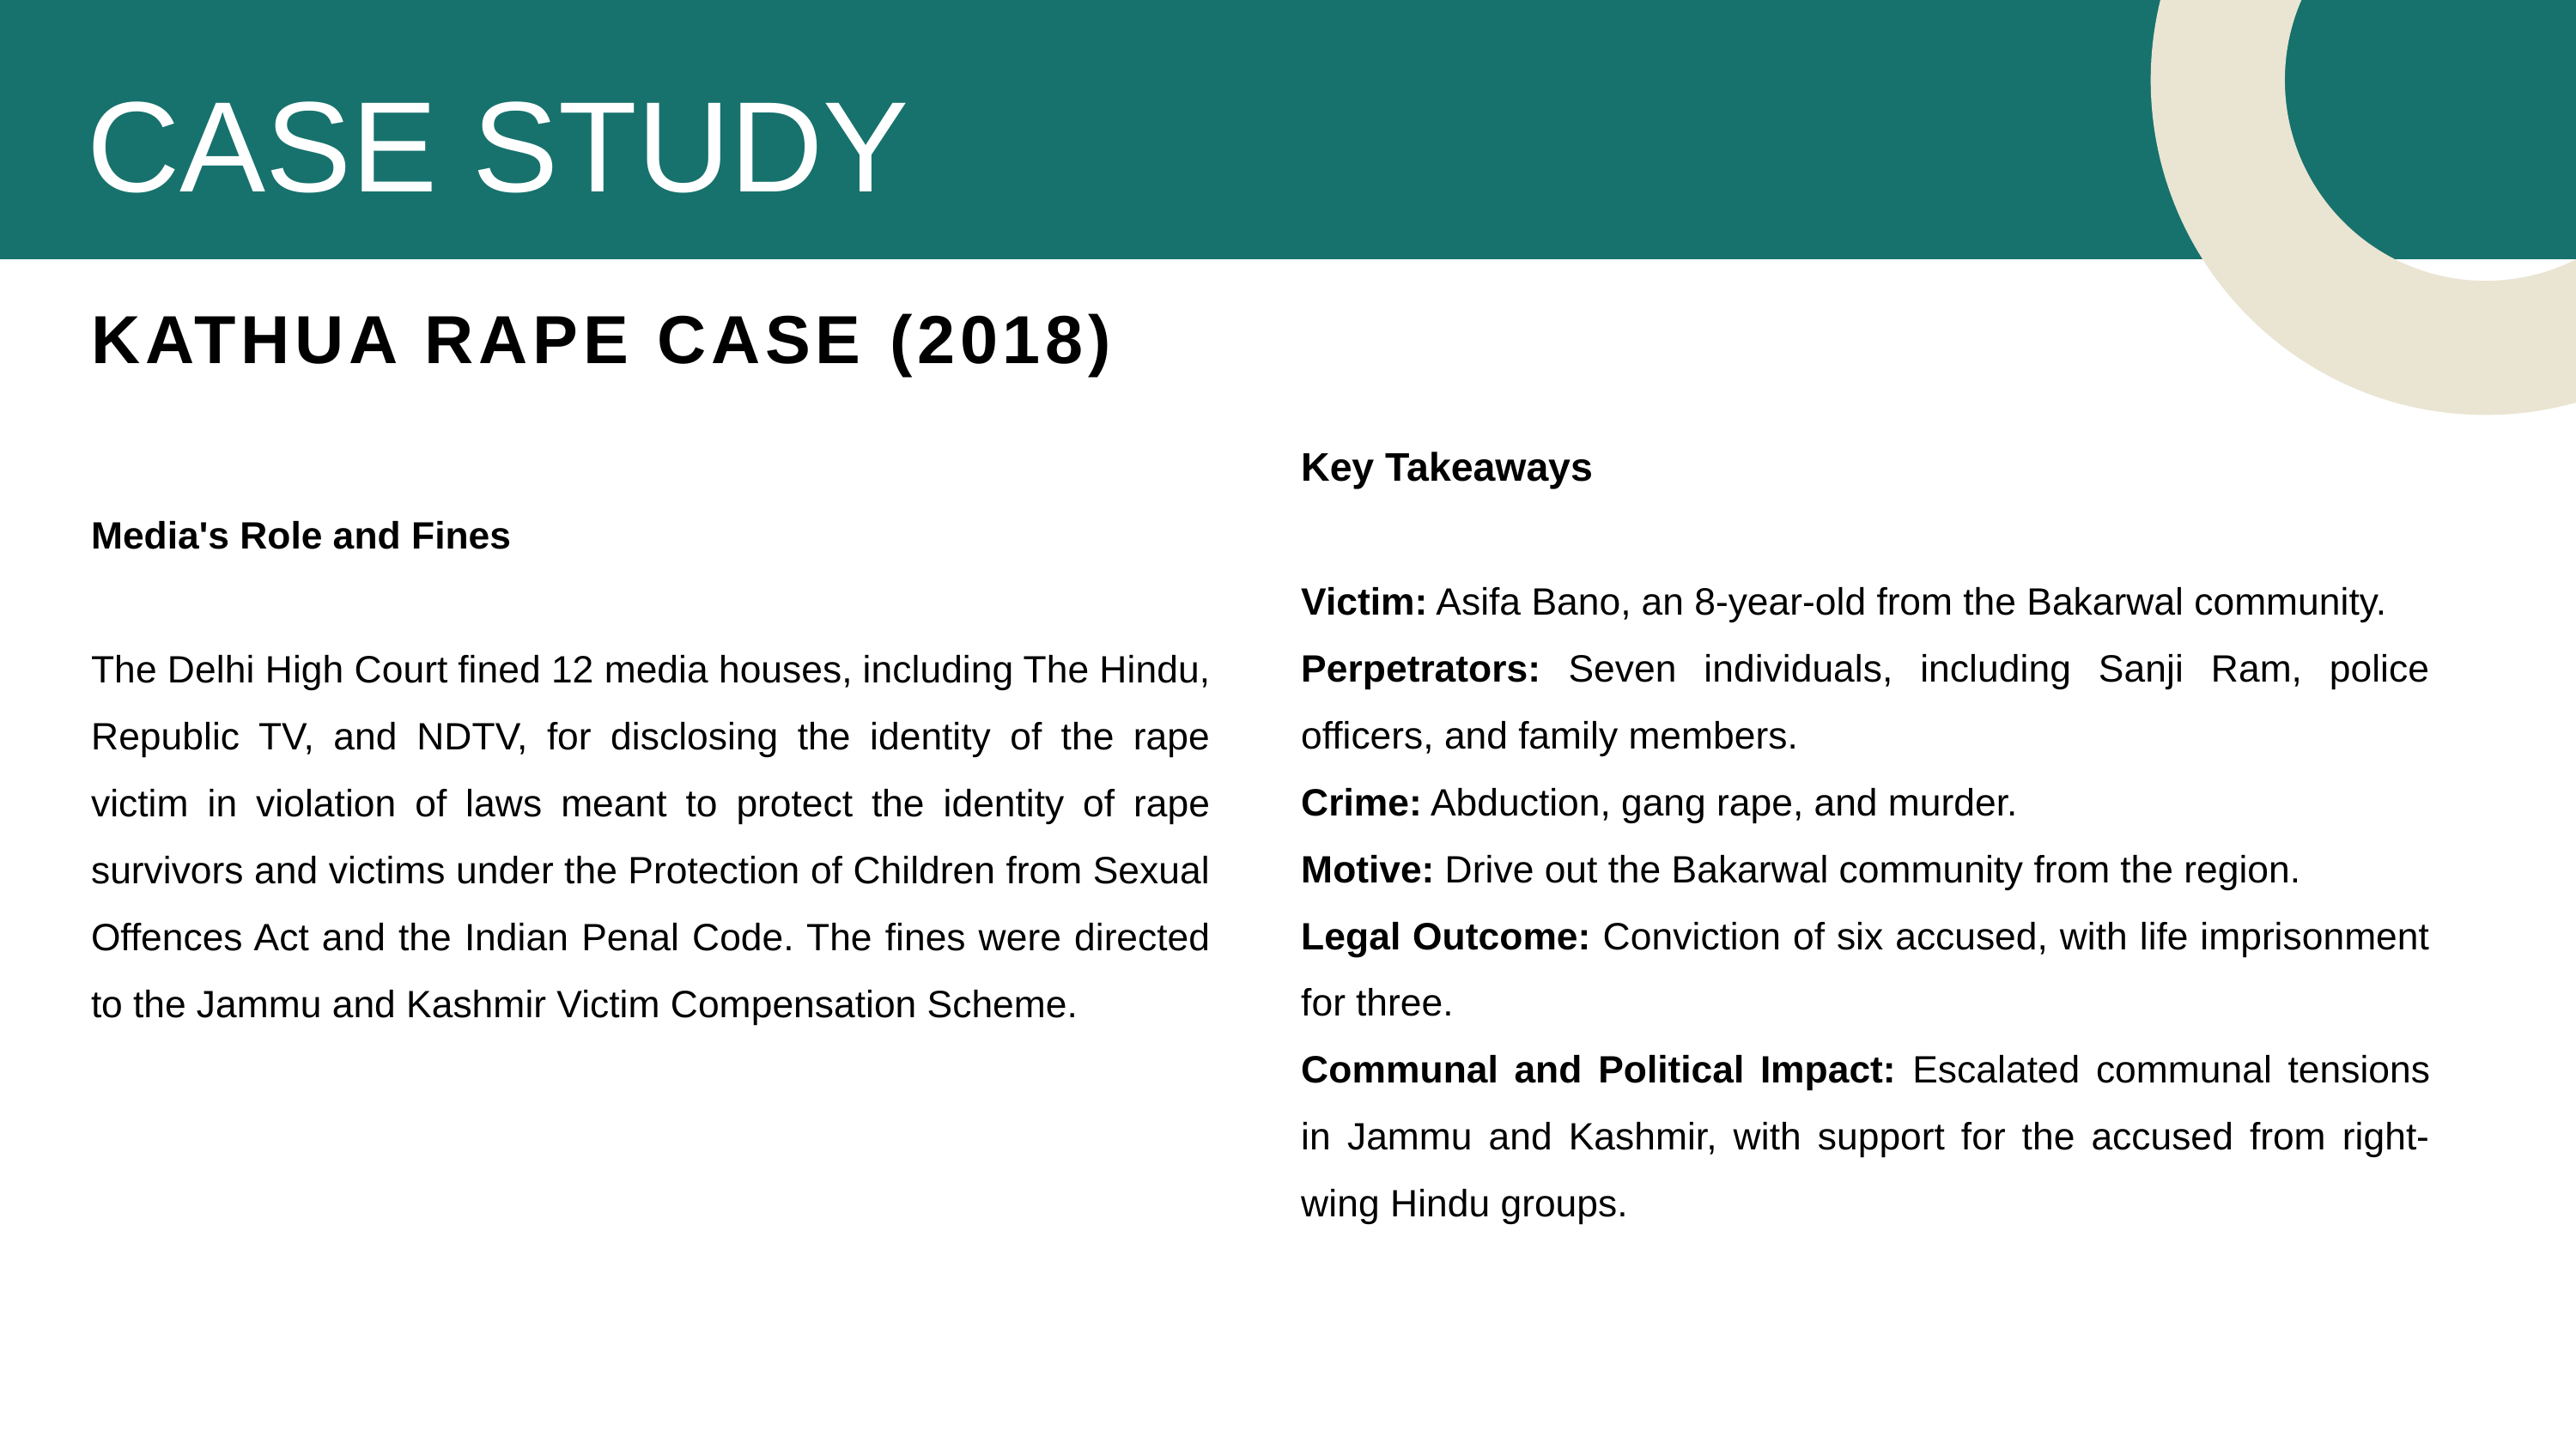

CASE STUDY
KATHUA RAPE CASE (2018)

Key Takeaways

Victim: Asifa Bano, an 8-year-old from the Bakarwal community.
Perpetrators: Seven individuals, including Sanji Ram, police officers, and family members.
Crime: Abduction, gang rape, and murder.
Motive: Drive out the Bakarwal community from the region.
Legal Outcome: Conviction of six accused, with life imprisonment for three.
Communal and Political Impact: Escalated communal tensions in Jammu and Kashmir, with support for the accused from right-wing Hindu groups.

Media's Role and Fines

The Delhi High Court fined 12 media houses, including The Hindu, Republic TV, and NDTV, for disclosing the identity of the rape victim in violation of laws meant to protect the identity of rape survivors and victims under the Protection of Children from Sexual Offences Act and the Indian Penal Code. The fines were directed to the Jammu and Kashmir Victim Compensation Scheme.